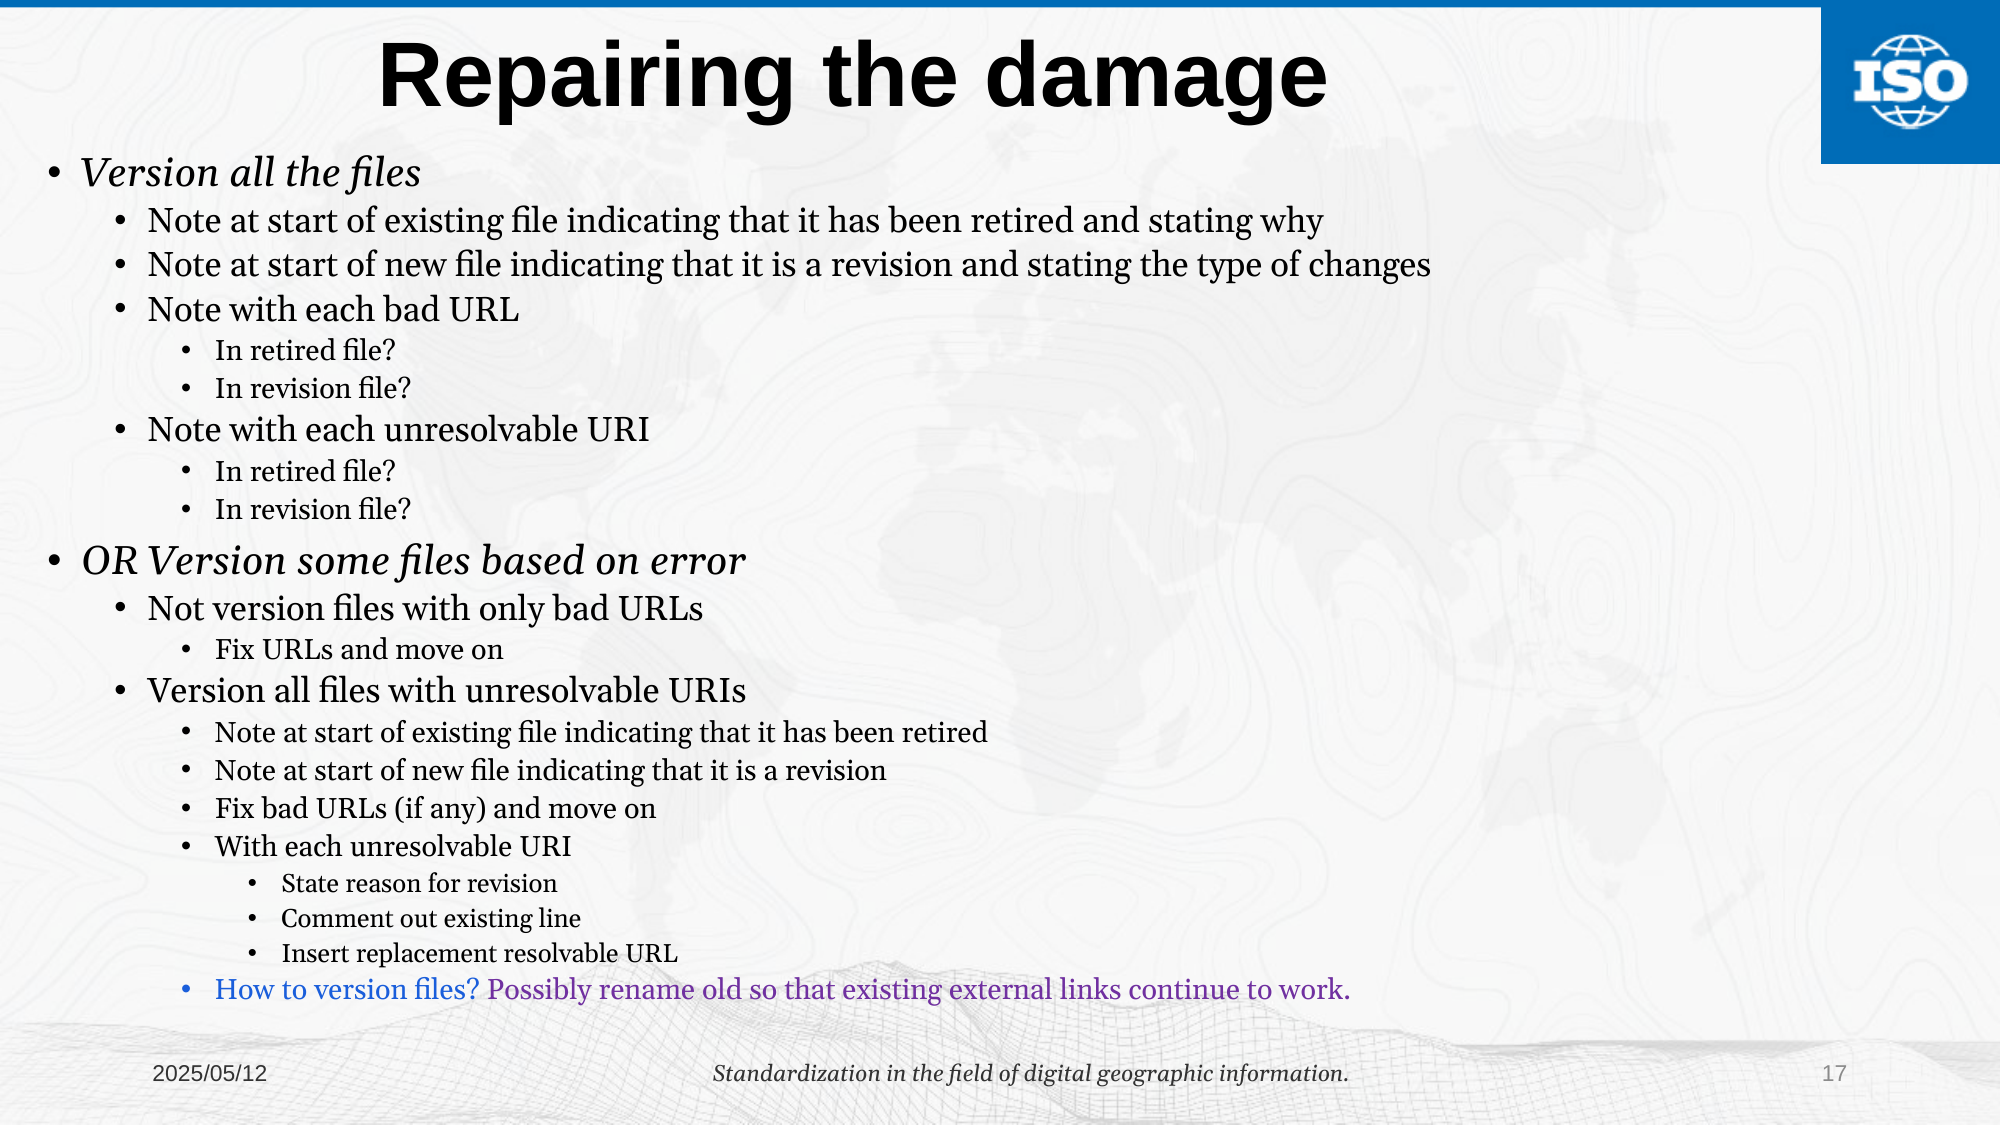

# Repairing the damage
Version all the files
Note at start of existing file indicating that it has been retired and stating why
Note at start of new file indicating that it is a revision and stating the type of changes
Note with each bad URL
In retired file?
In revision file?
Note with each unresolvable URI
In retired file?
In revision file?
OR Version some files based on error
Not version files with only bad URLs
Fix URLs and move on
Version all files with unresolvable URIs
Note at start of existing file indicating that it has been retired
Note at start of new file indicating that it is a revision
Fix bad URLs (if any) and move on
With each unresolvable URI
State reason for revision
Comment out existing line
Insert replacement resolvable URL
How to version files? Possibly rename old so that existing external links continue to work.
2025/05/12
Standardization in the field of digital geographic information.
17